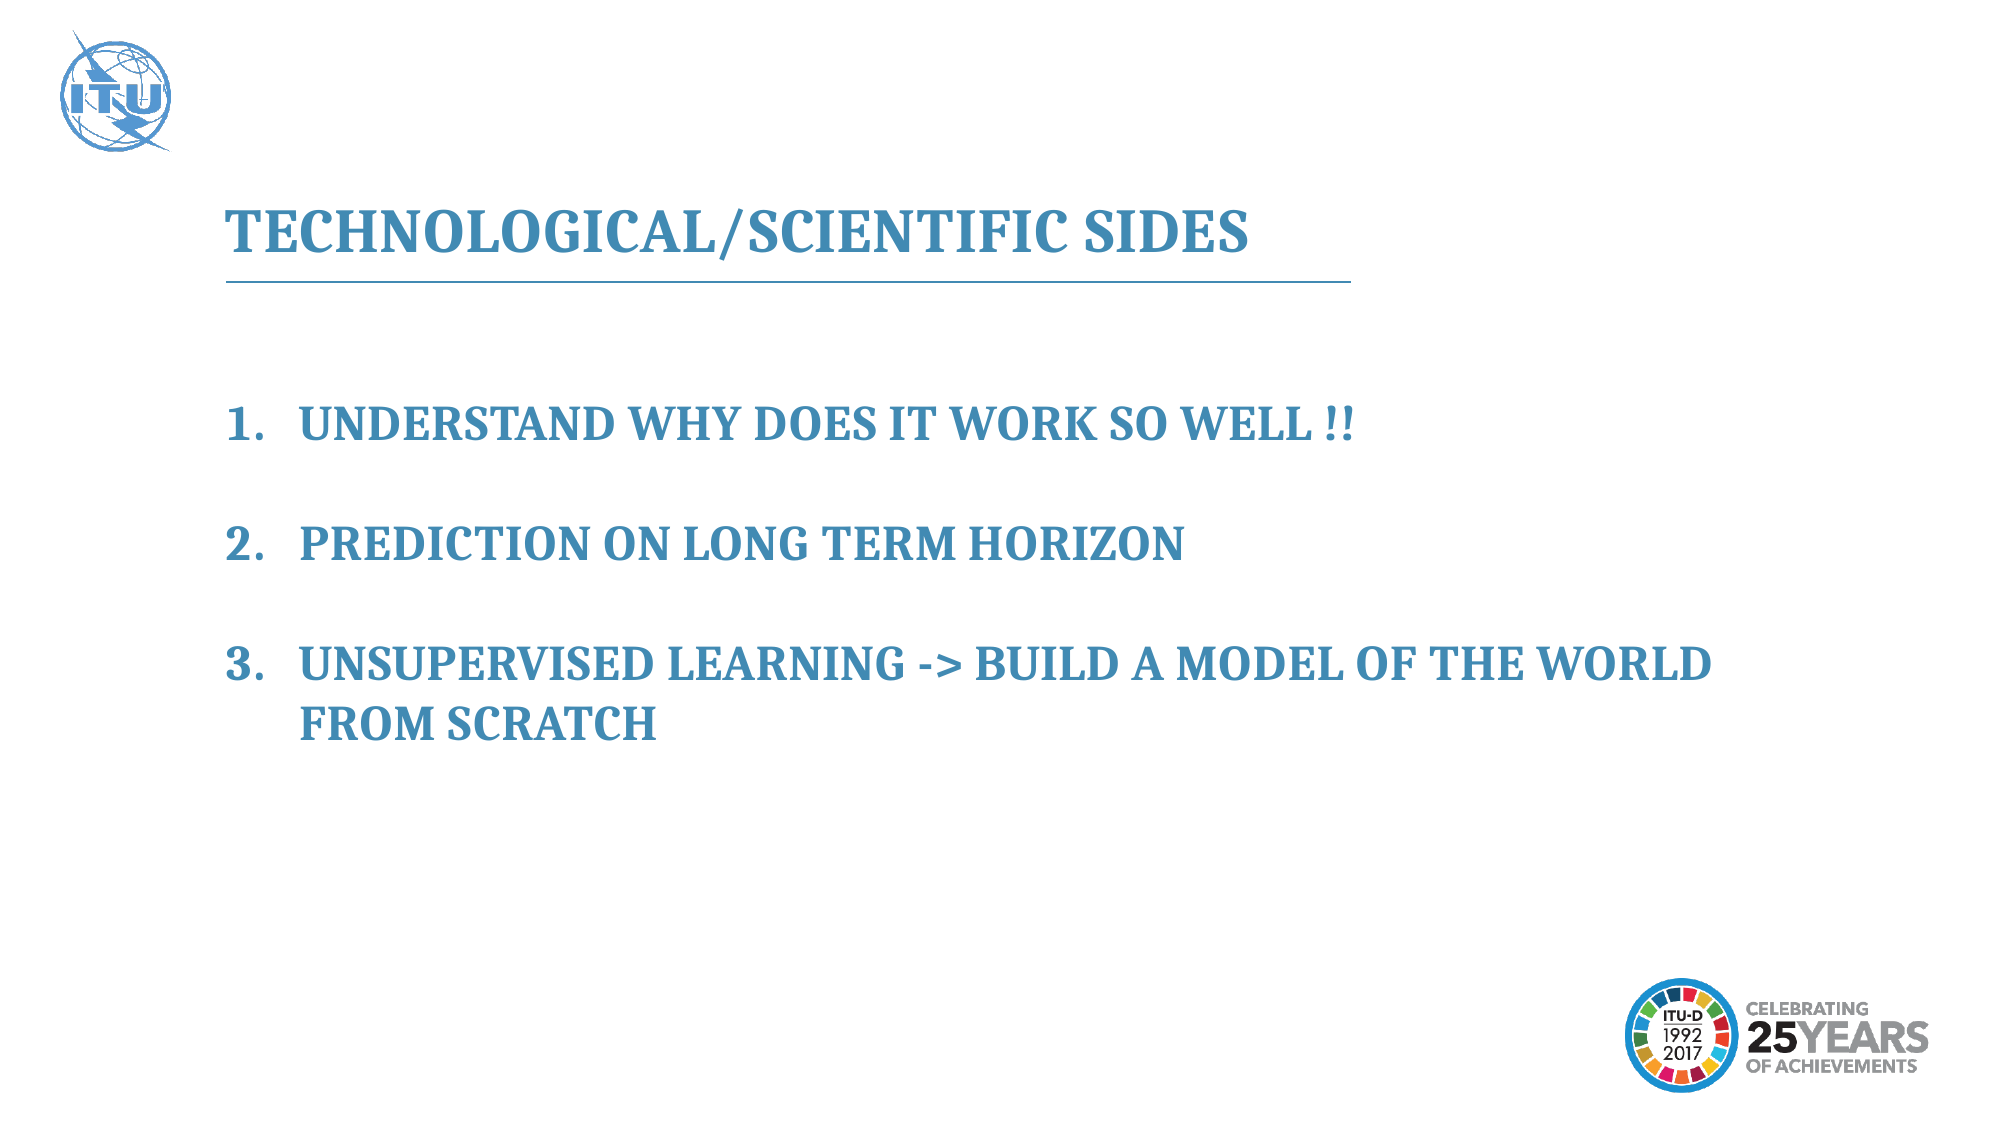

TECHNOLOGICAL/SCIENTIFIC SIDES
UNDERSTAND WHY DOES IT WORK SO WELL !!
PREDICTION ON LONG TERM HORIZON
UNSUPERVISED LEARNING -> BUILD A MODEL OF THE WORLD FROM SCRATCH